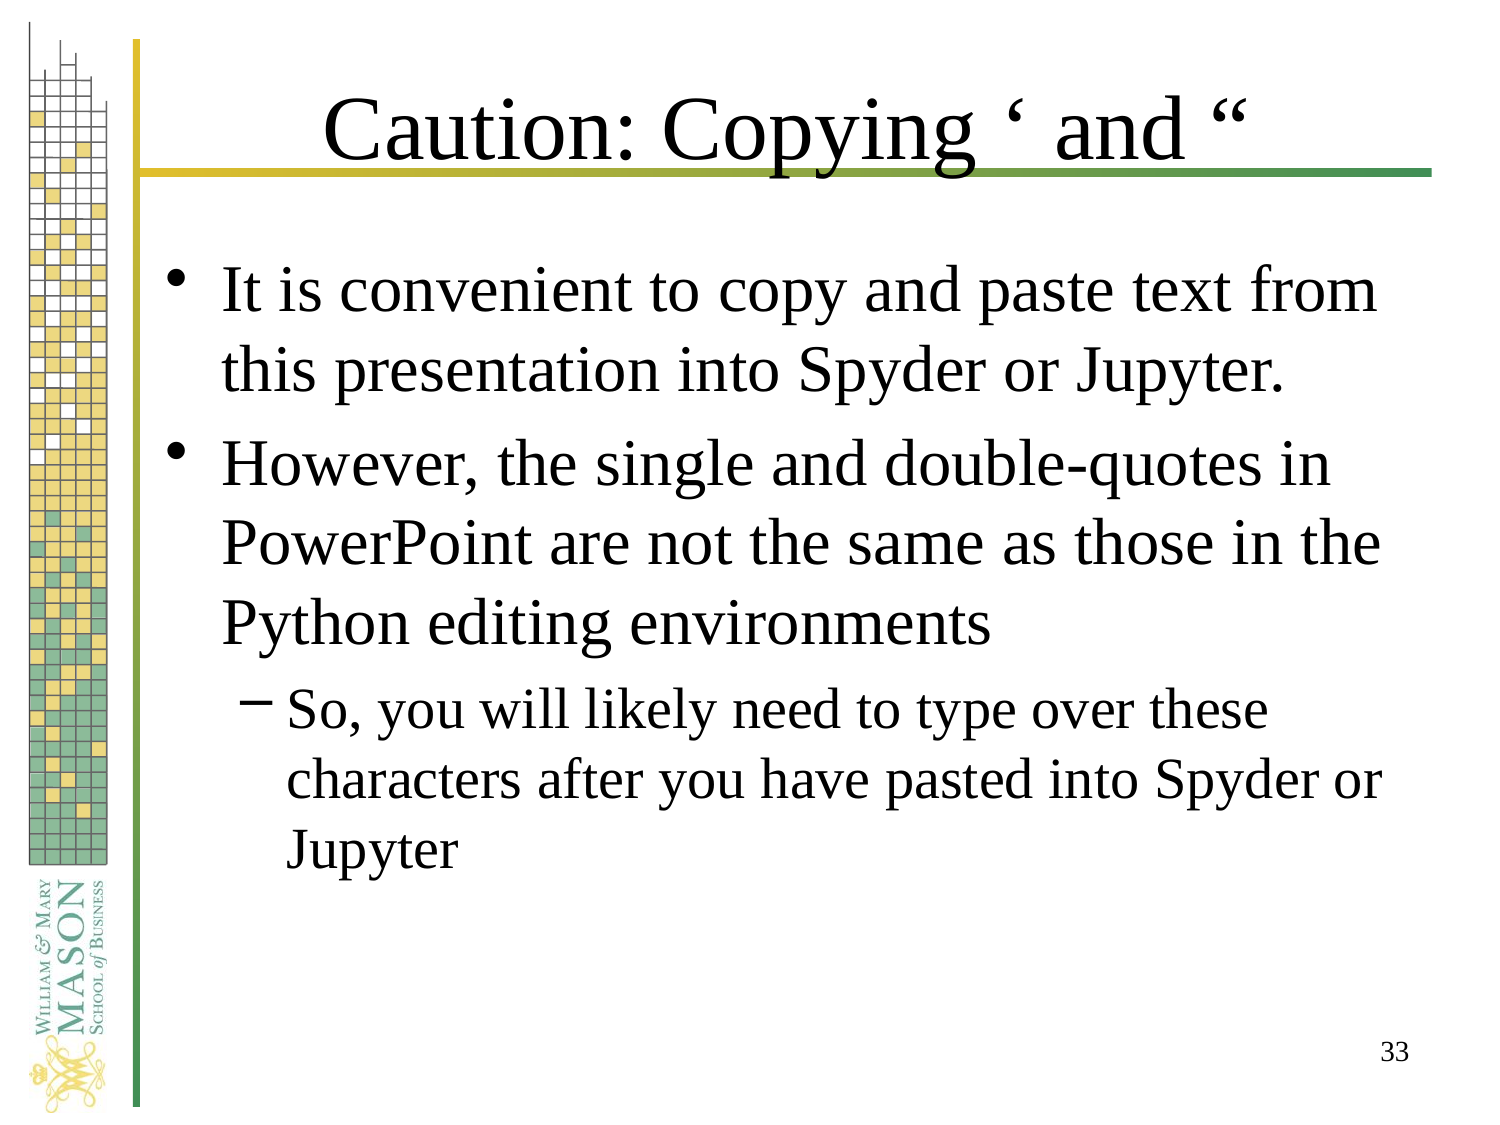

# Caution: Copying ‘ and “
It is convenient to copy and paste text from this presentation into Spyder or Jupyter.
However, the single and double-quotes in PowerPoint are not the same as those in the Python editing environments
So, you will likely need to type over these characters after you have pasted into Spyder or Jupyter
33